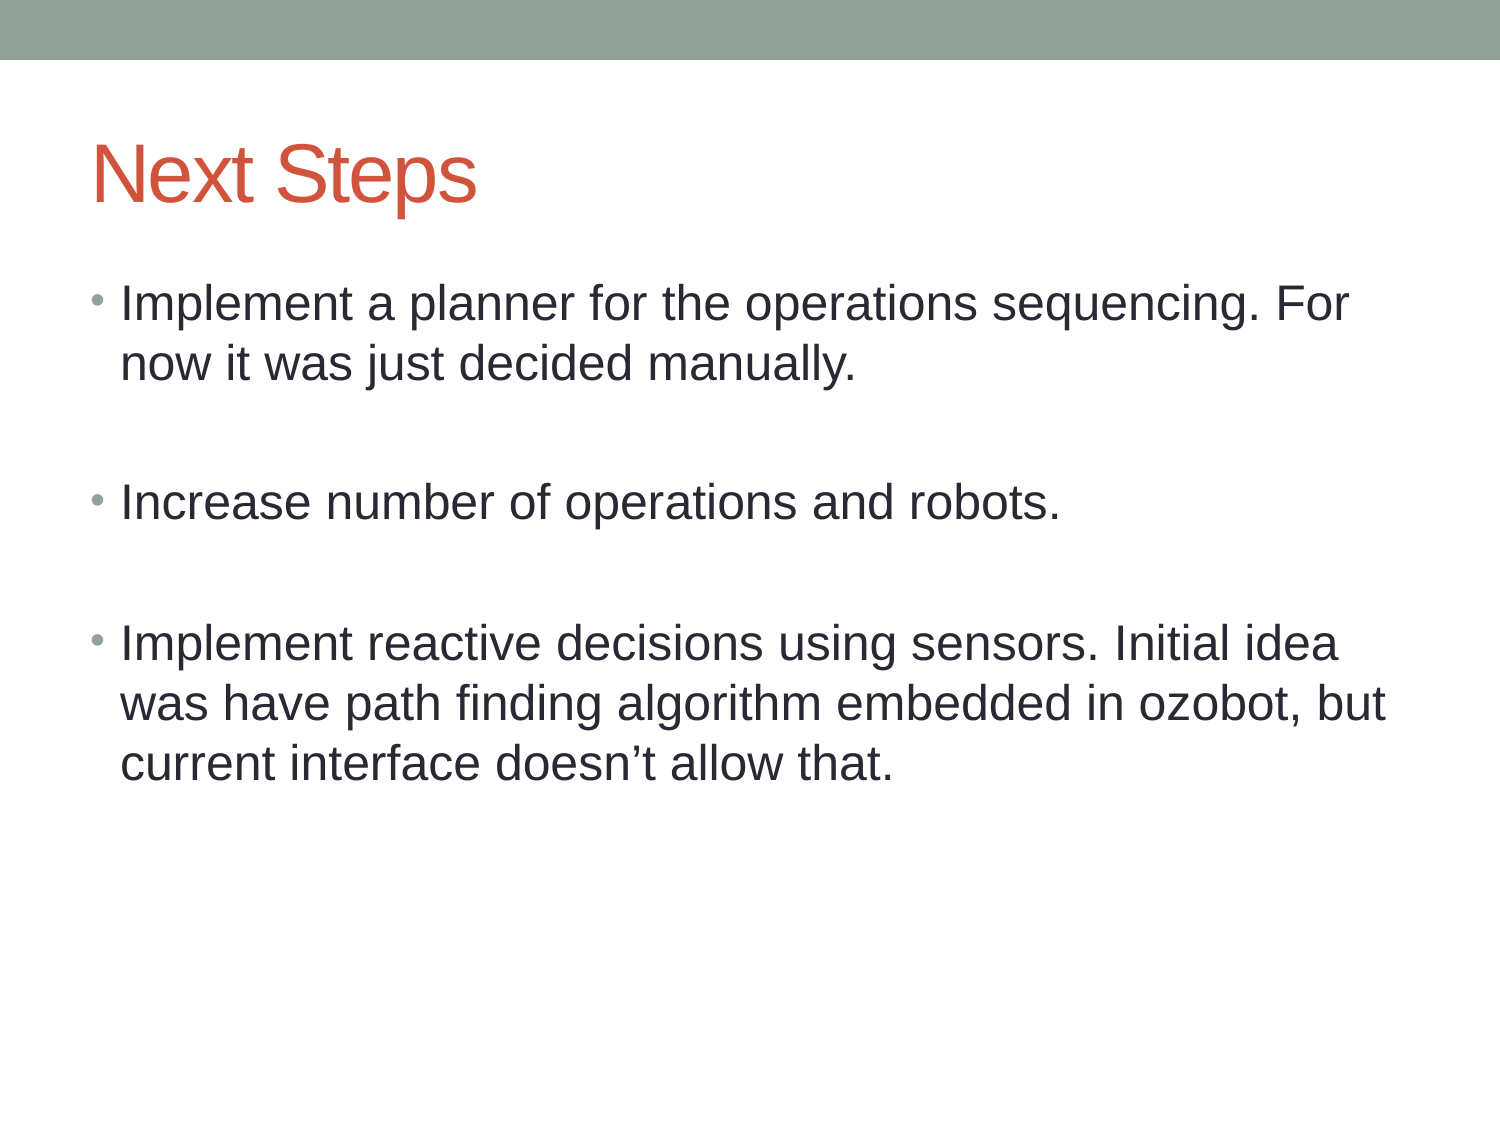

# Next Steps
Implement a planner for the operations sequencing. For now it was just decided manually.

Increase number of operations and robots.

Implement reactive decisions using sensors. Initial idea was have path finding algorithm embedded in ozobot, but current interface doesn’t allow that.